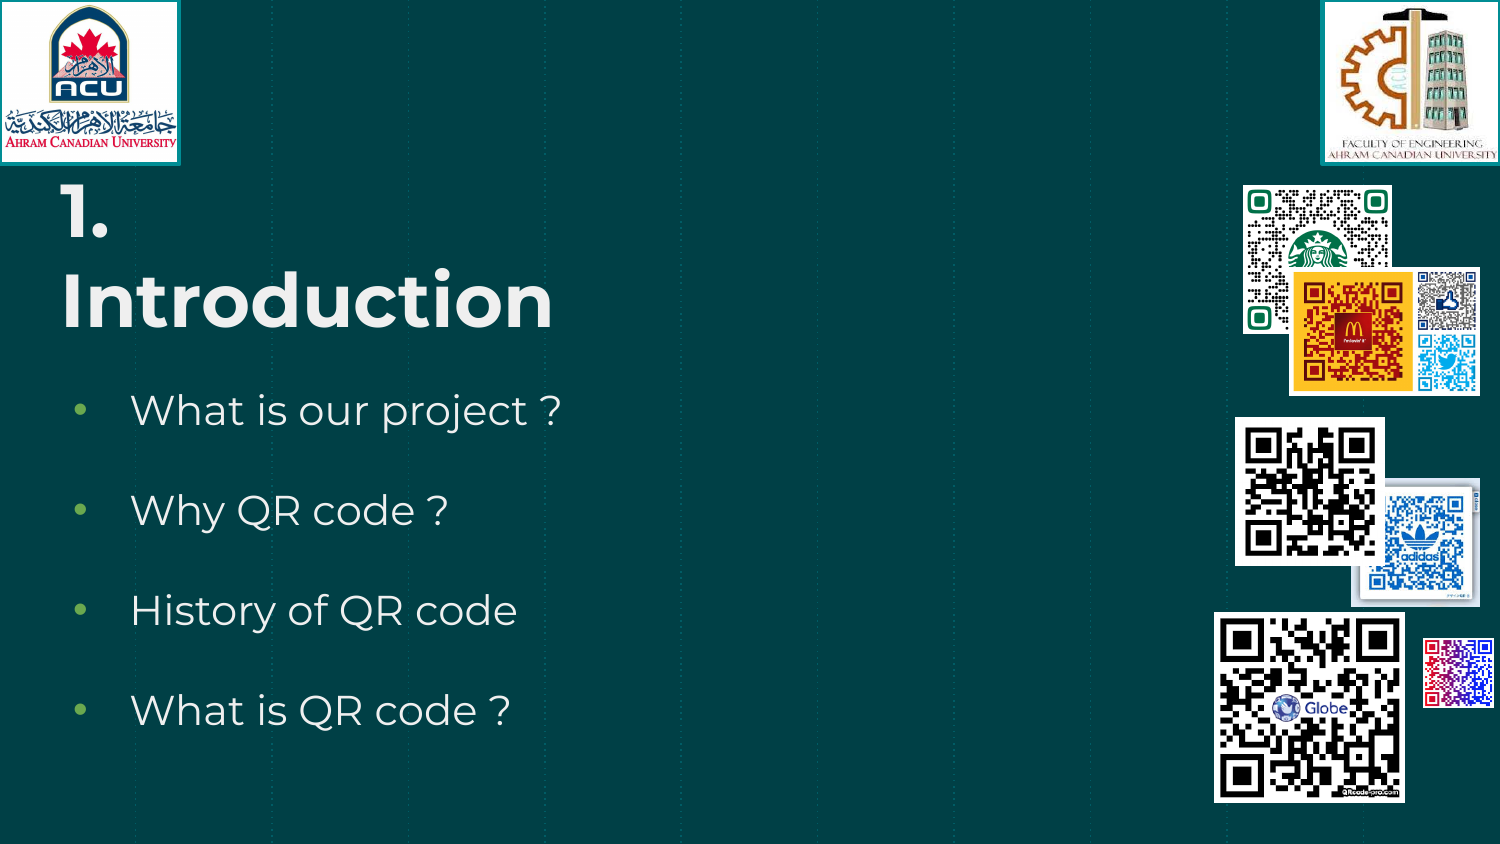

# 1. Introduction
What is our project ?

Why QR code ?

History of QR code

What is QR code ?